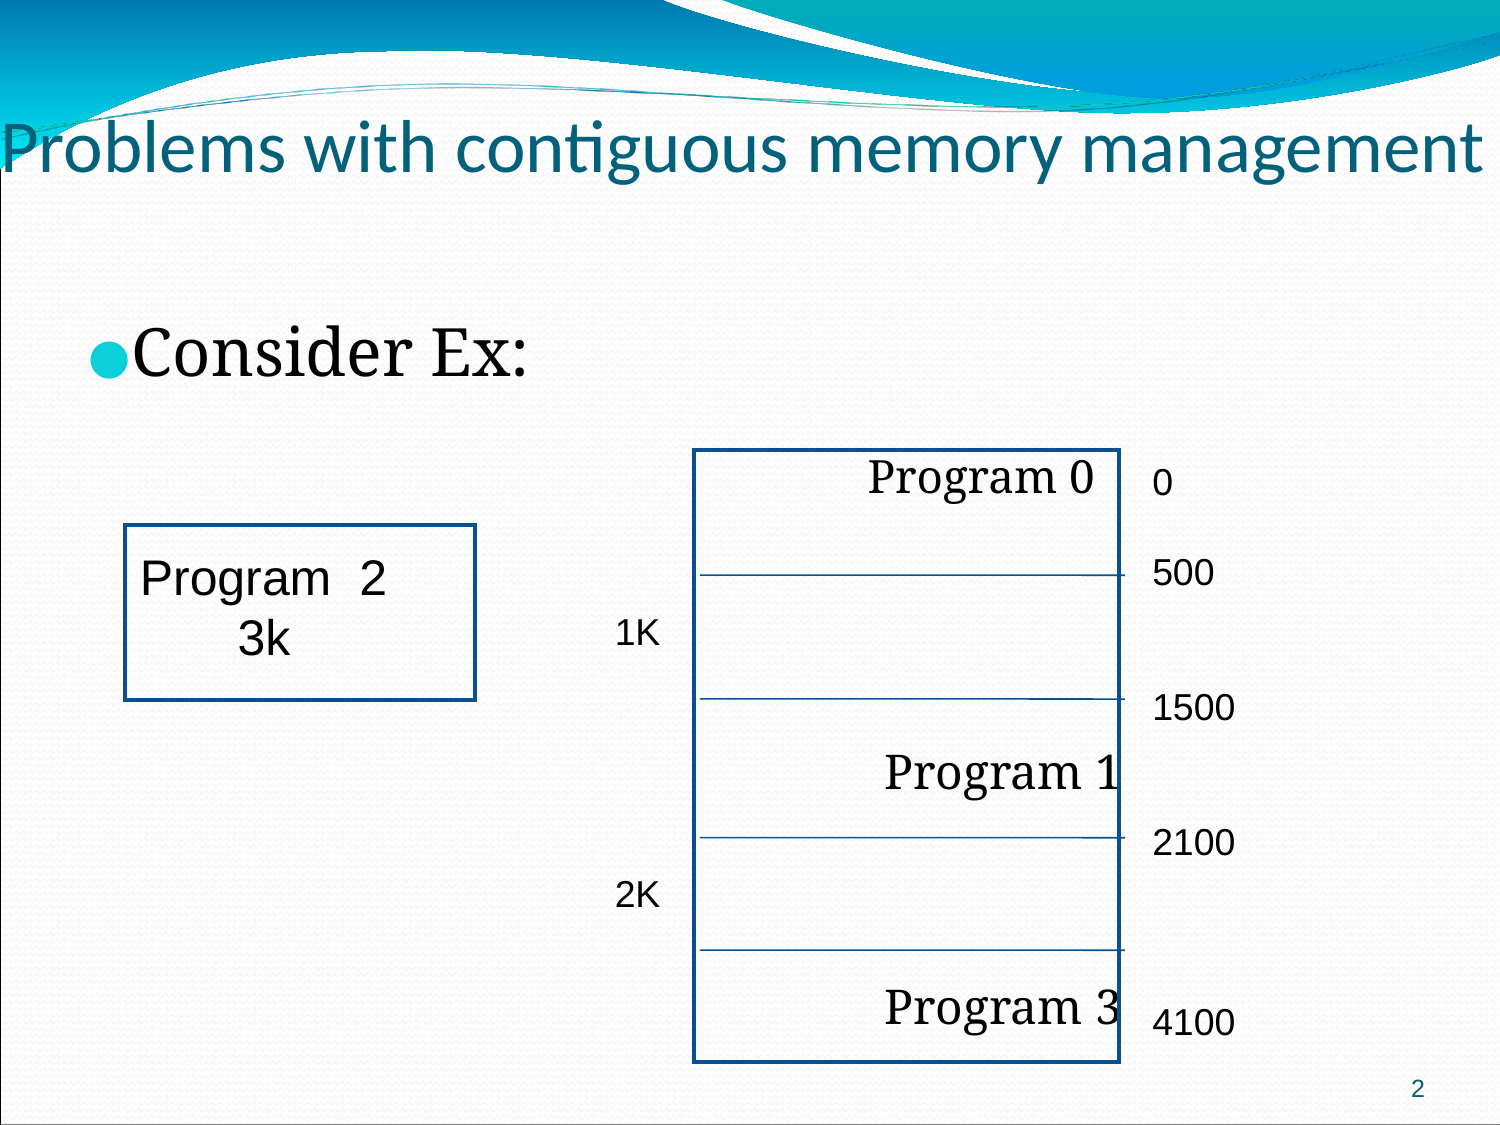

Problems with contiguous memory management
Consider Ex:

													             Program 0

						Program 1

						Program 3

0

500

1500

2100

4100

Program  2
       3k
1K
2K
2